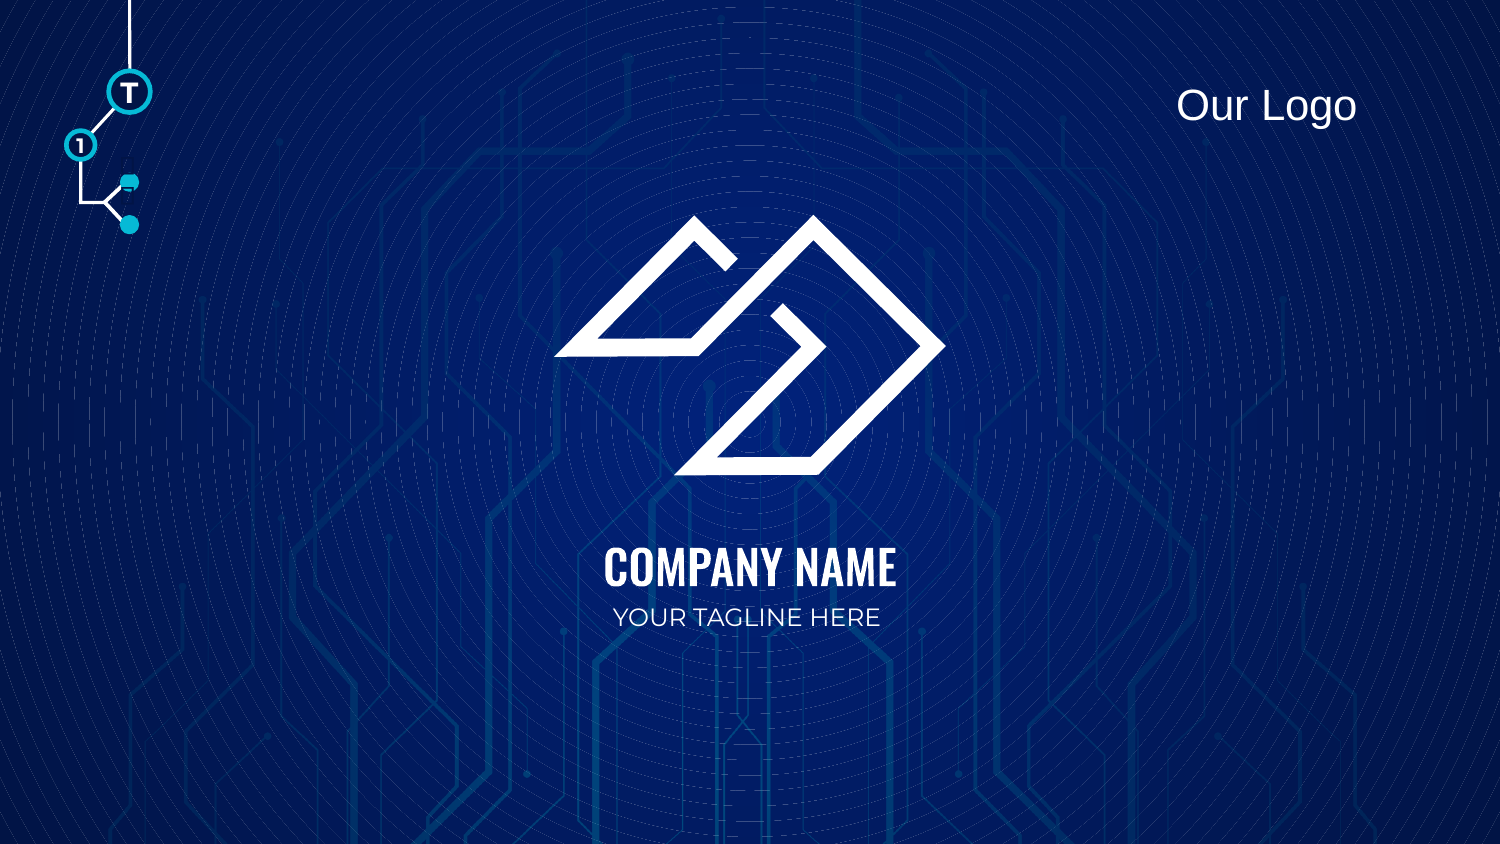

# Our Logo
T
1
🠺

🠺

YOUR TAGLINE HERE